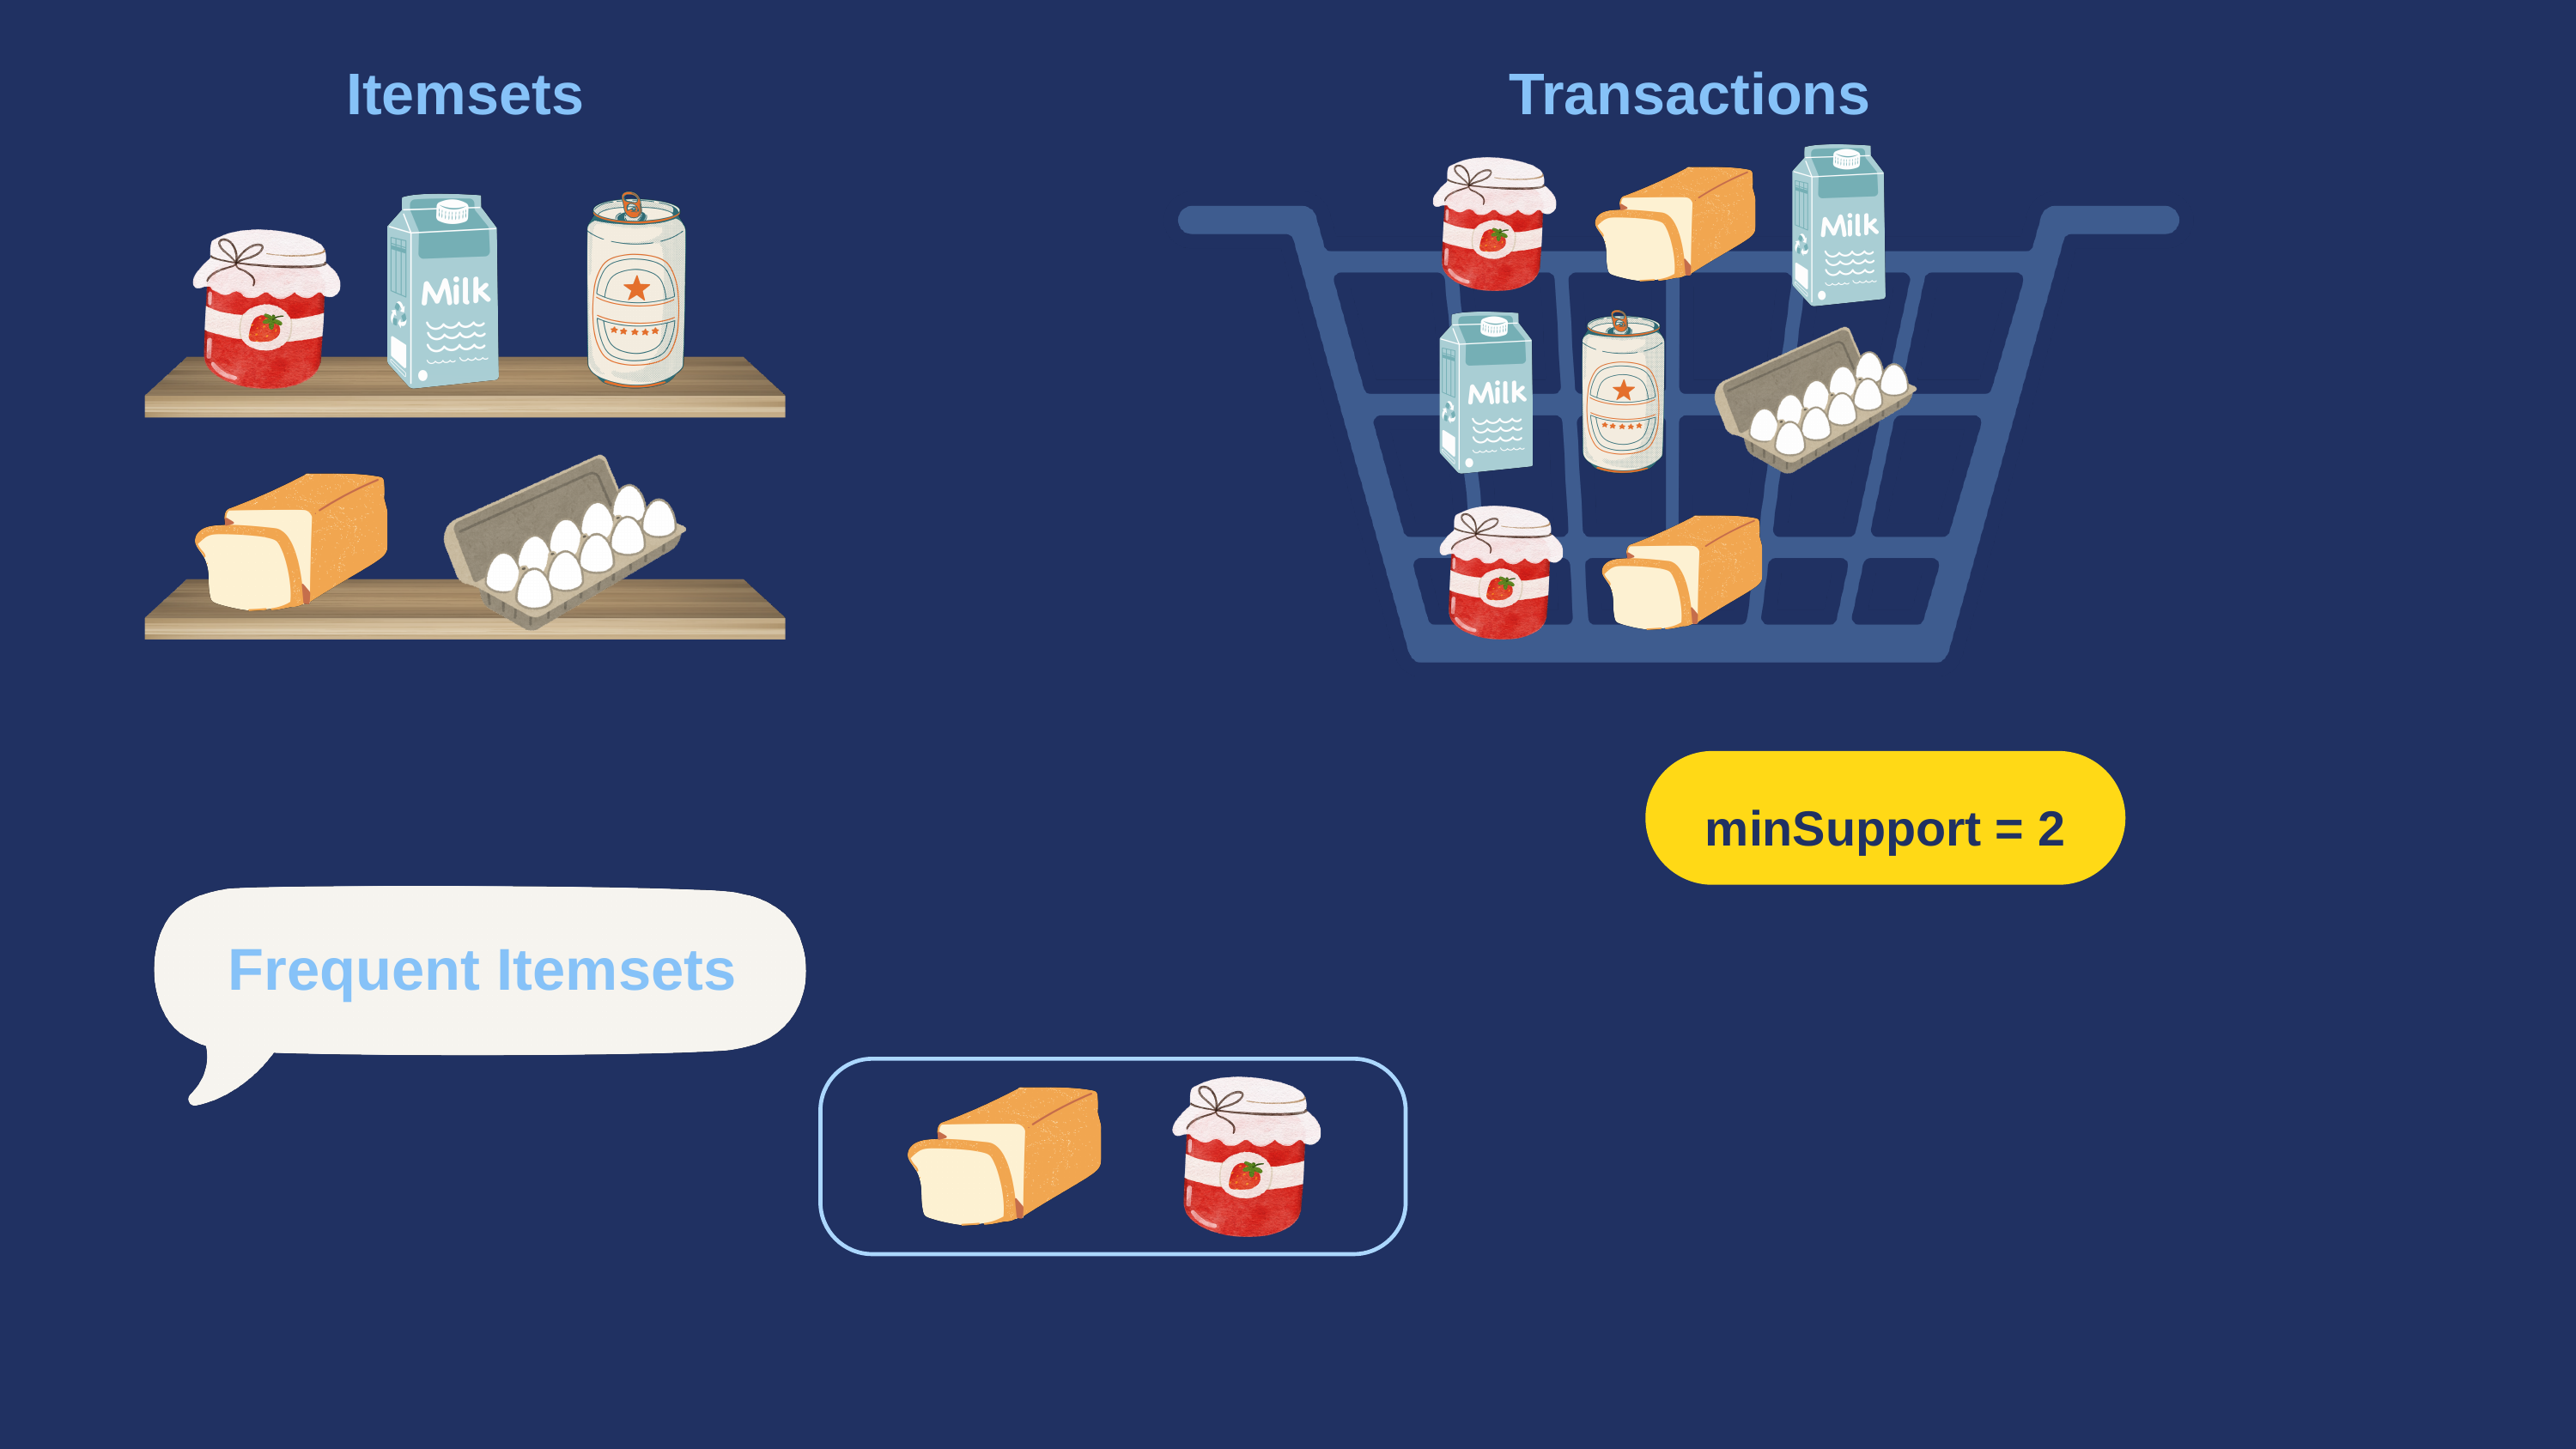

Itemsets
Transactions

minSupport = 2

Frequent Itemsets